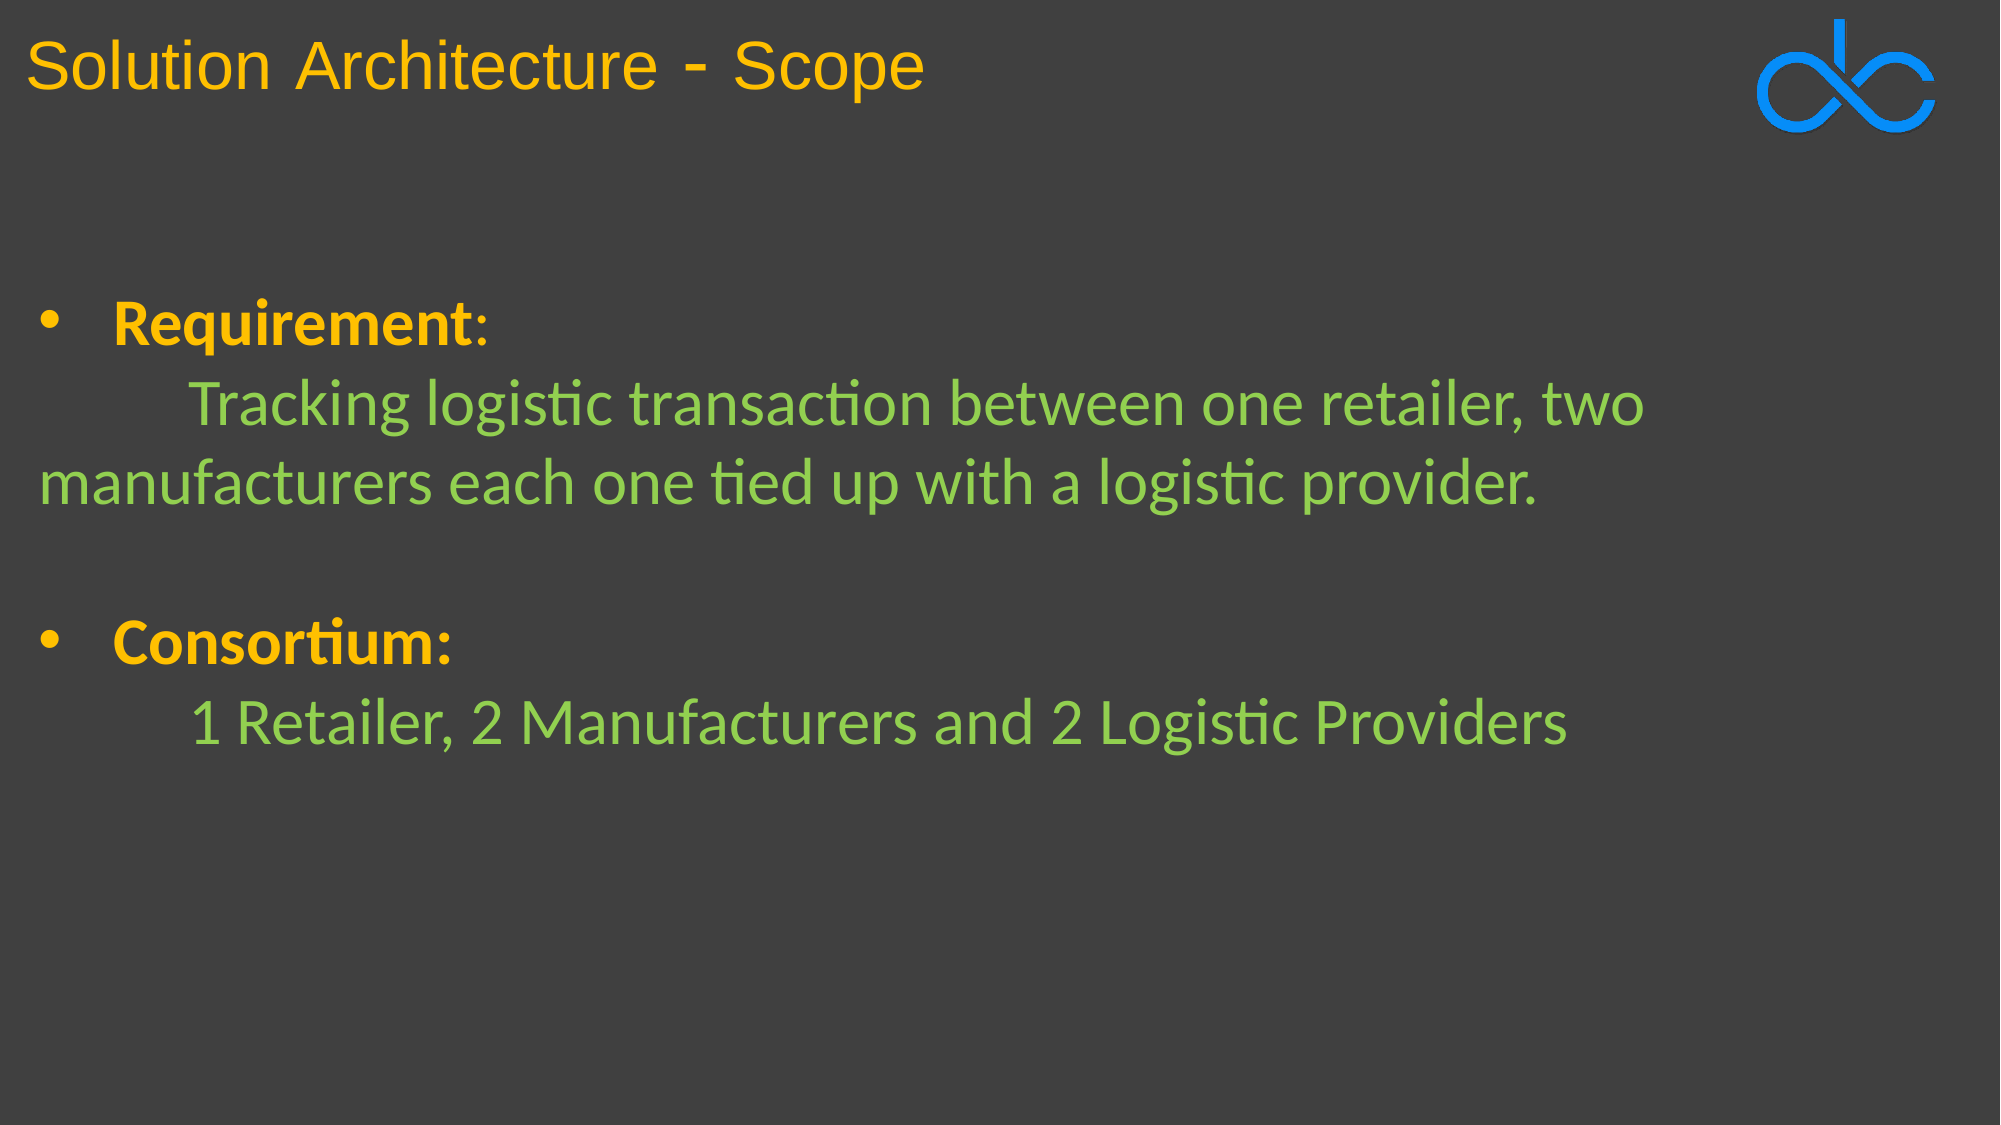

# Solution Architecture - Scope
Requirement:
	Tracking logistic transaction between one retailer, two 	manufacturers each one tied up with a logistic provider.

Consortium:
	1 Retailer, 2 Manufacturers and 2 Logistic Providers